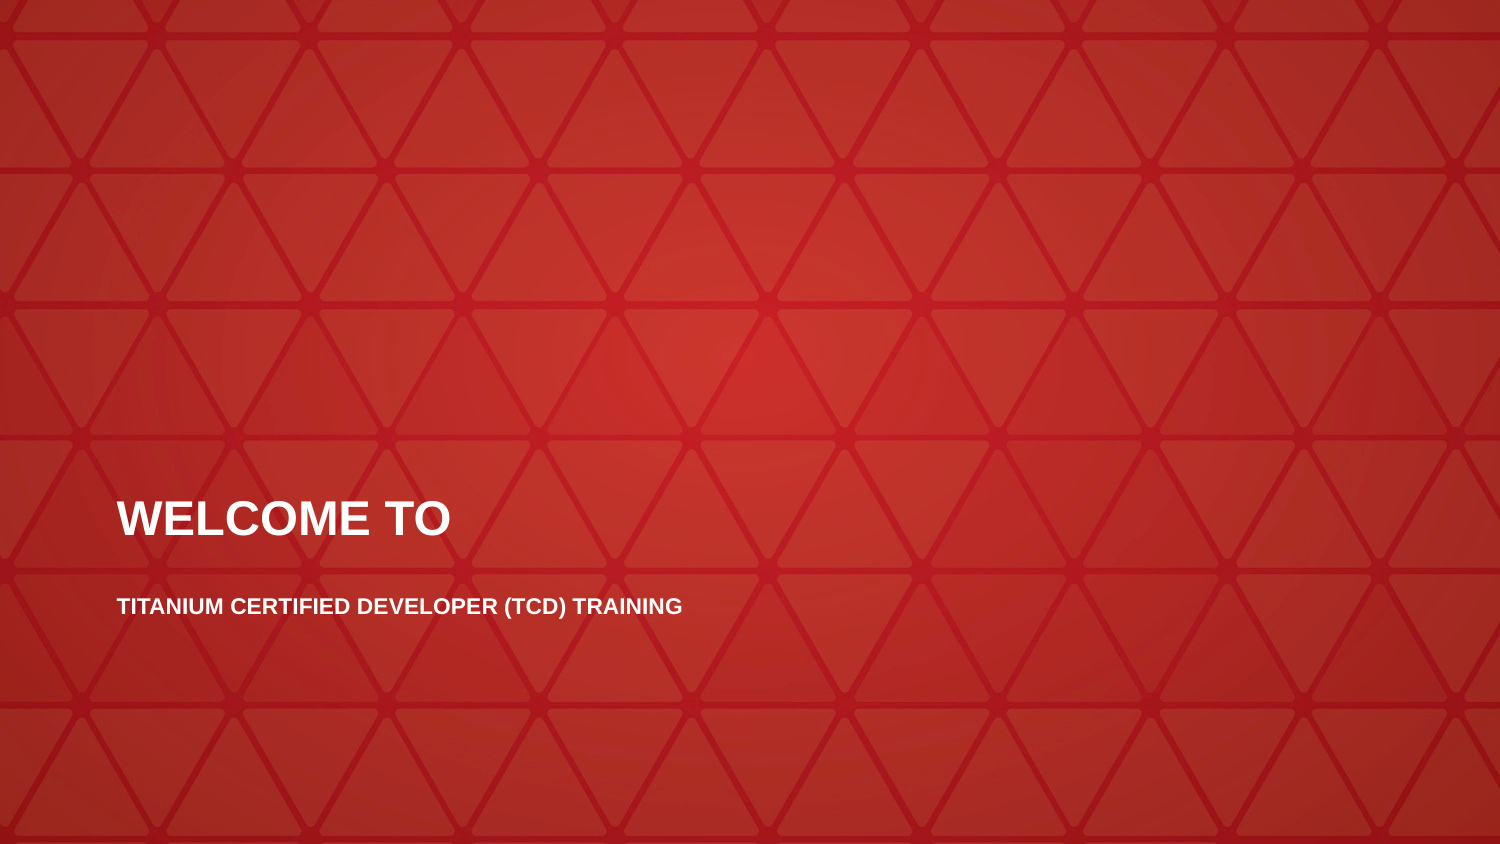

# WELCOME TO
Titanium Certified Developer (TCD) Training